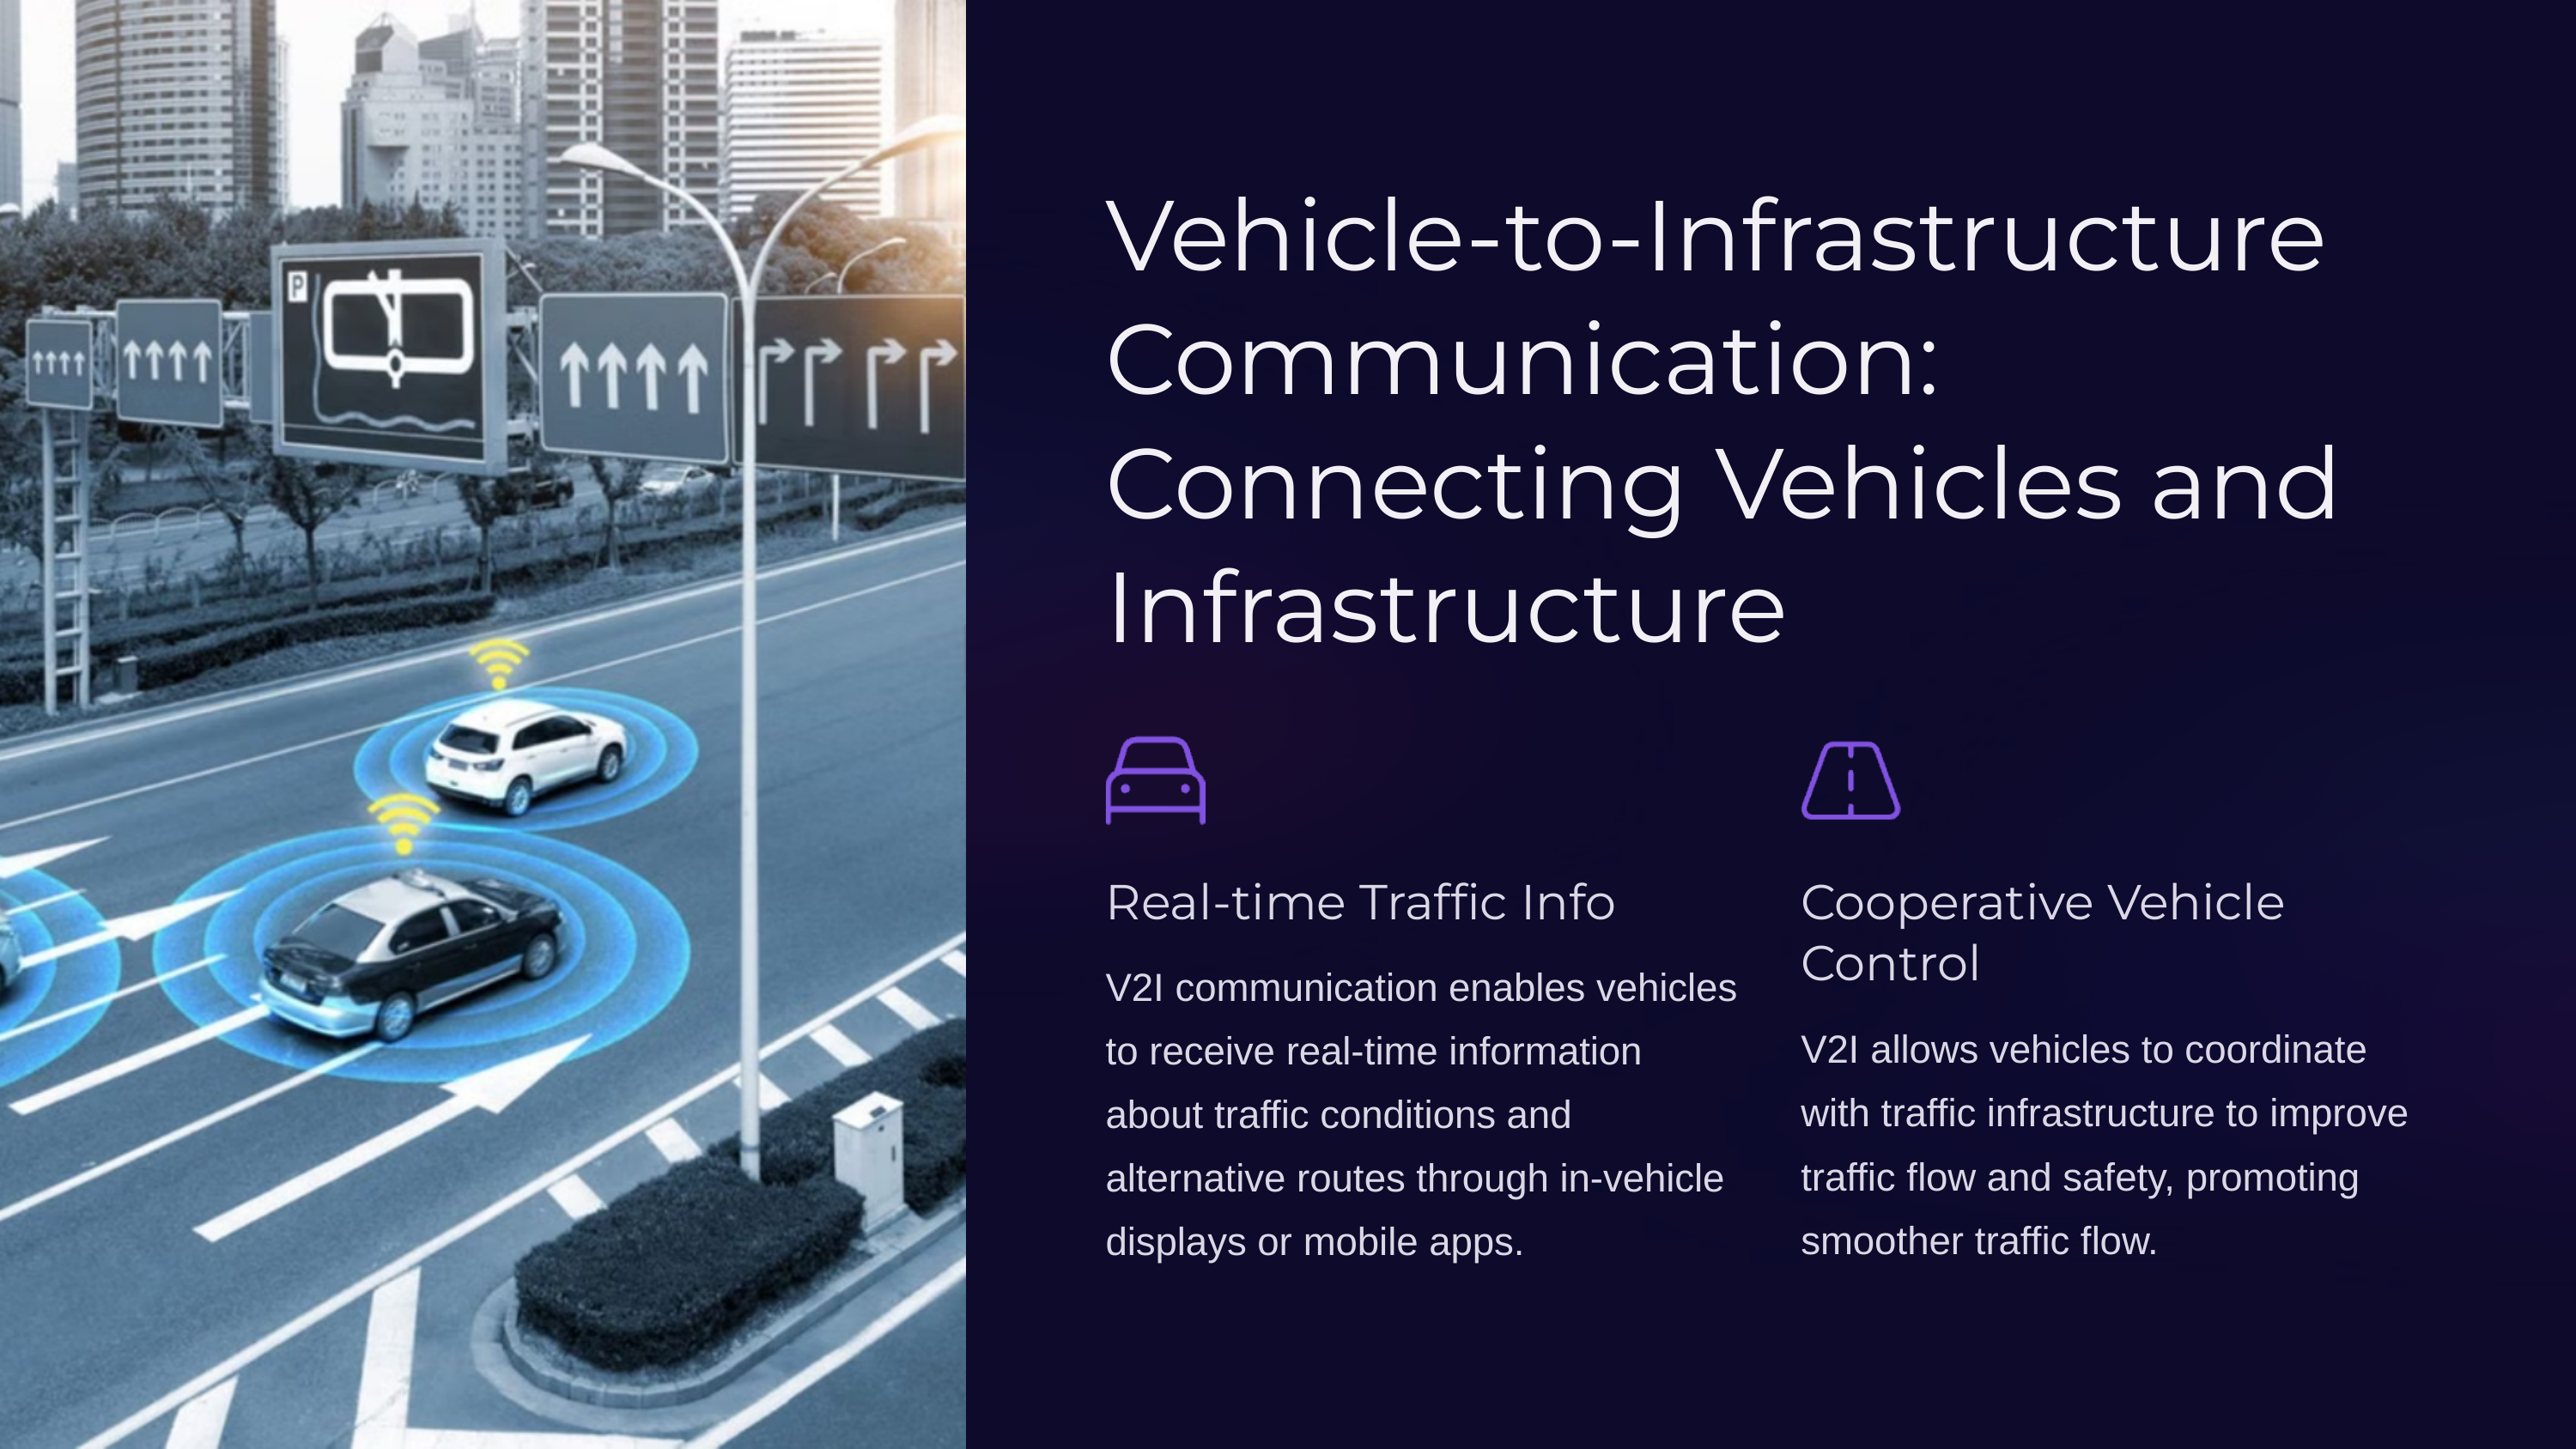

Vehicle-to-Infrastructure Communication: Connecting Vehicles and Infrastructure

Real-time Traffic Info
Cooperative Vehicle Control
V2I communication enables vehicles to receive real-time information about traffic conditions and alternative routes through in-vehicle displays or mobile apps.
V2I allows vehicles to coordinate with traffic infrastructure to improve traffic flow and safety, promoting smoother traffic flow.